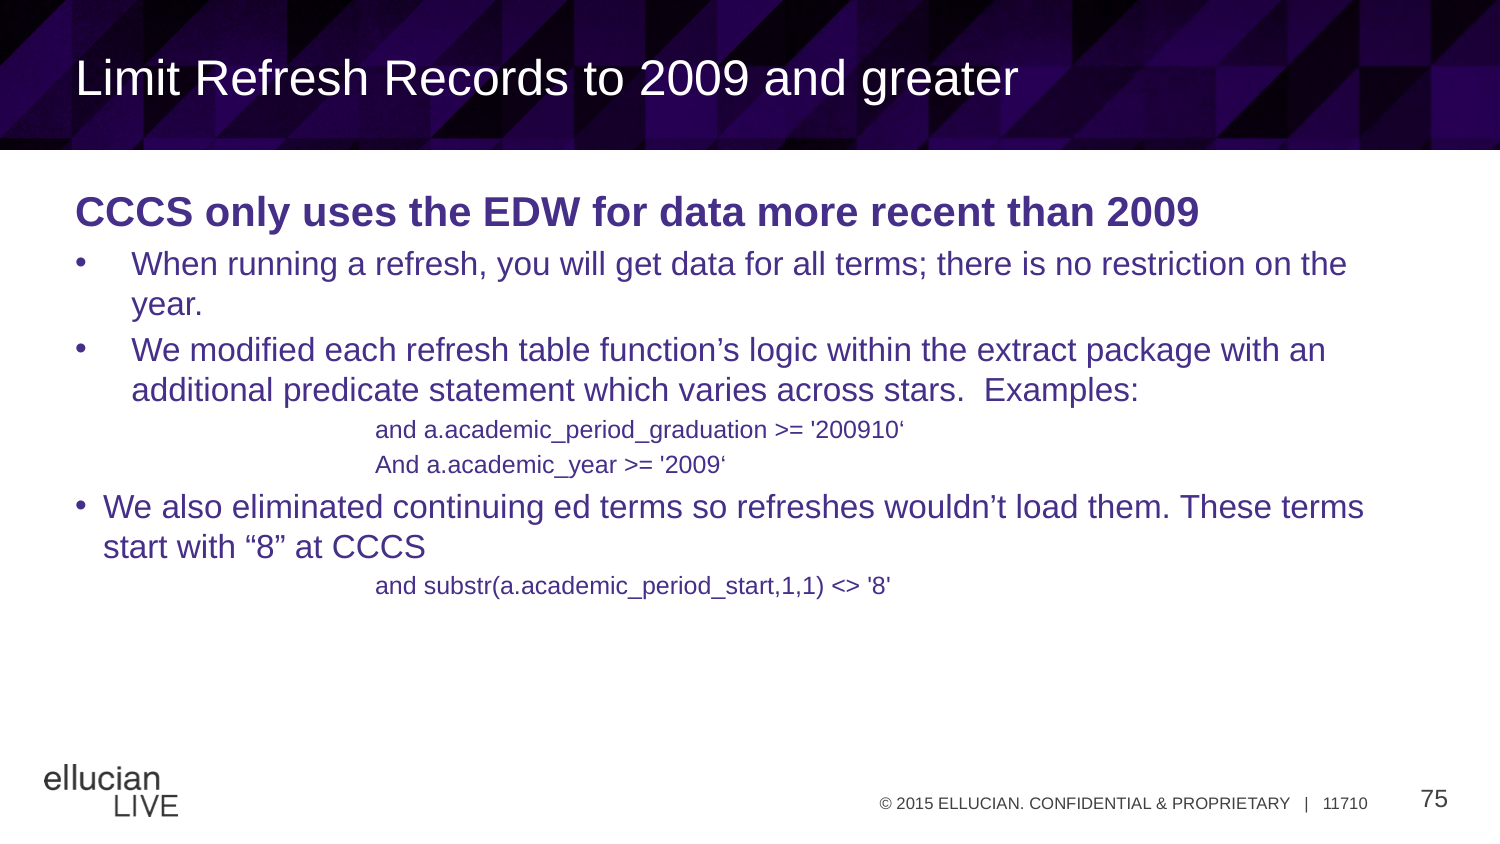

# Limit Refresh Records to 2009 and greater
CCCS only uses the EDW for data more recent than 2009
When running a refresh, you will get data for all terms; there is no restriction on the year.
We modified each refresh table function’s logic within the extract package with an additional predicate statement which varies across stars.  Examples:
		and a.academic_period_graduation >= '200910‘
		And a.academic_year >= '2009‘
We also eliminated continuing ed terms so refreshes wouldn’t load them. These terms start with “8” at CCCS
		and substr(a.academic_period_start,1,1) <> '8'